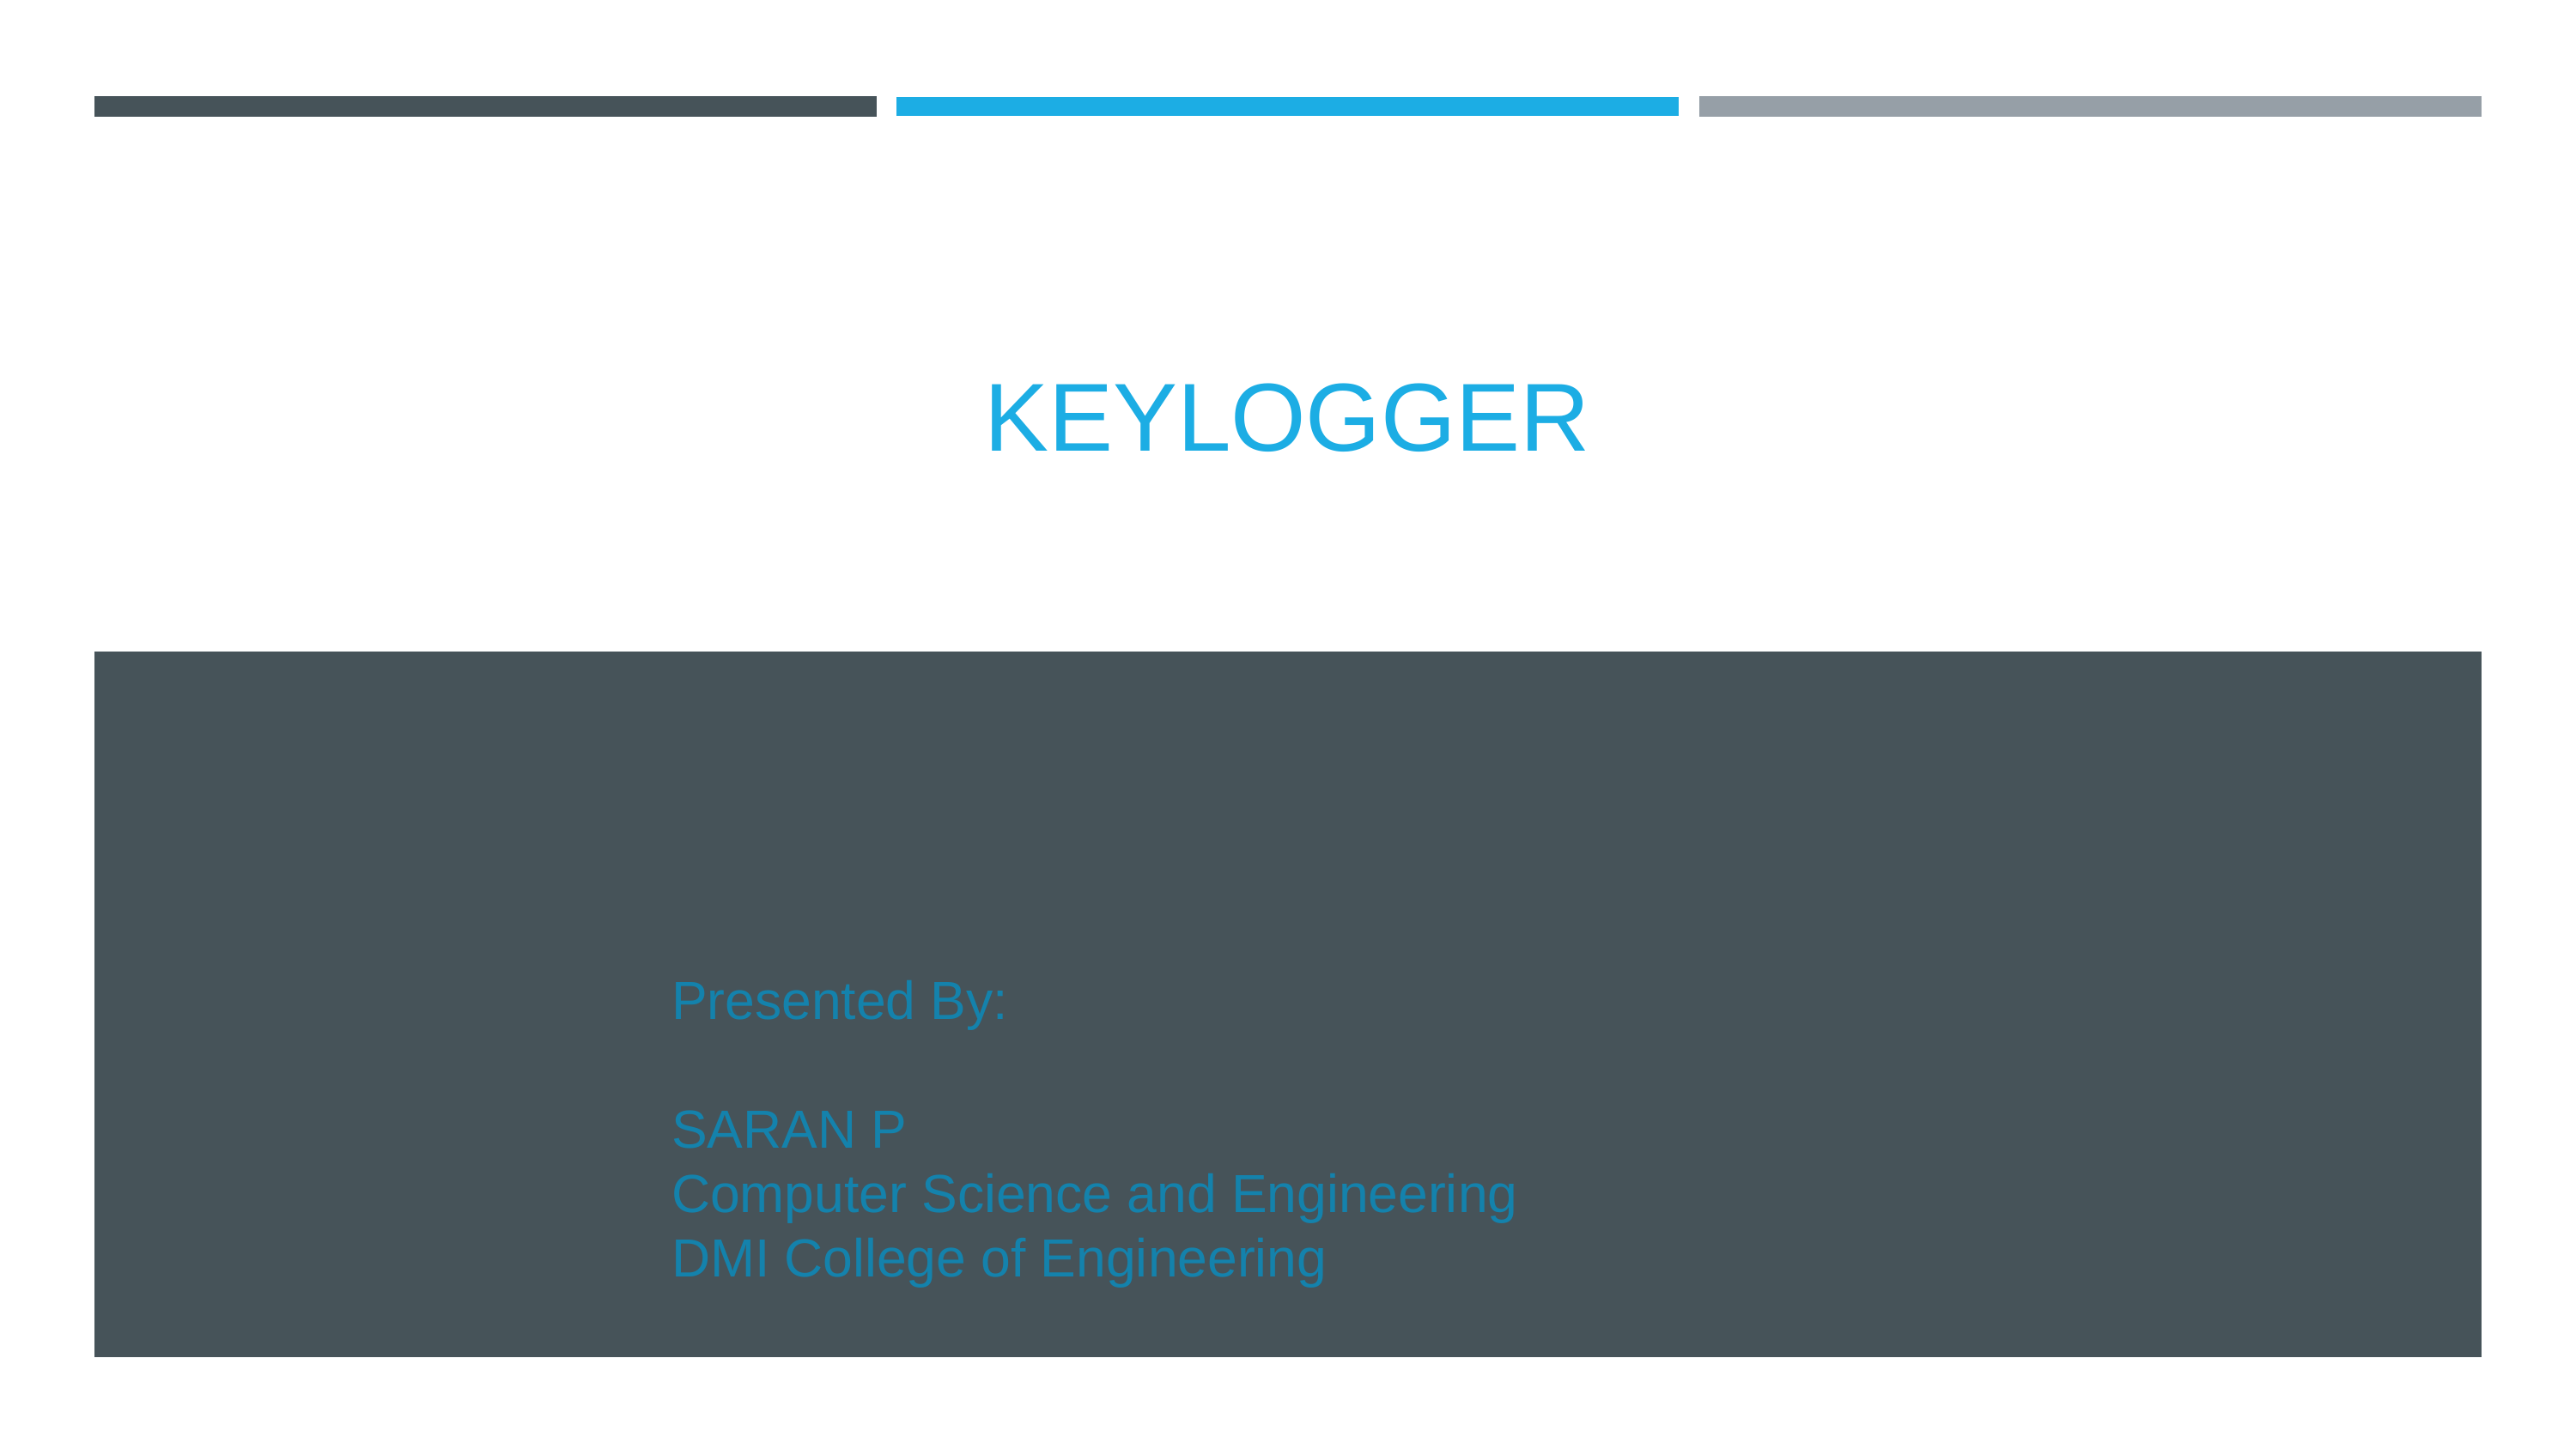

KEYLOGGER

Presented By:

SARAN P
Computer Science and Engineering
DMI College of Engineering